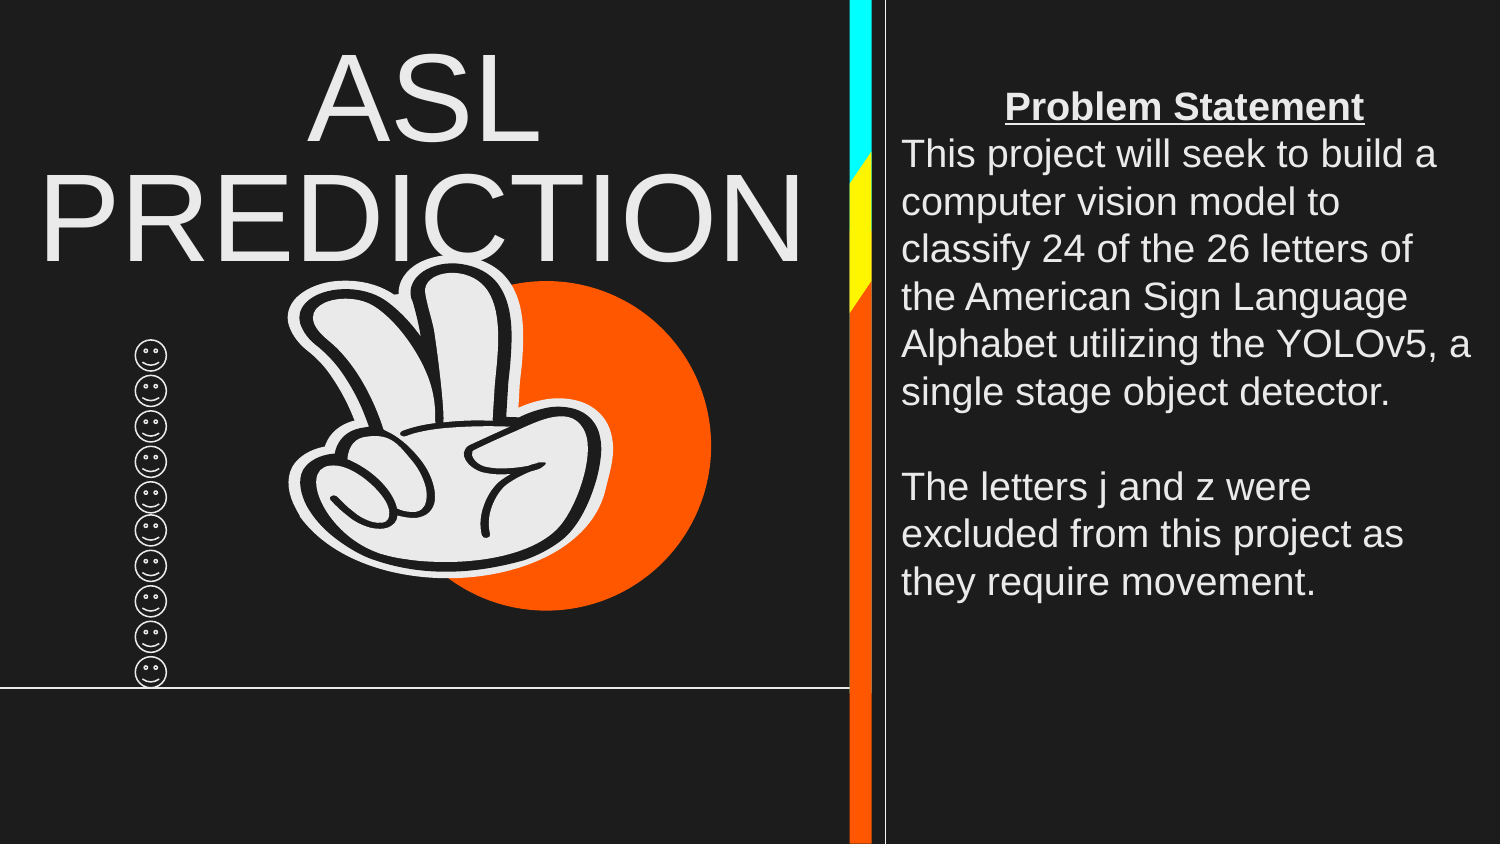

# ASL PREDICTIONS
Problem Statement
This project will seek to build a computer vision model to classify 24 of the 26 letters of the American Sign Language Alphabet utilizing the YOLOv5, a single stage object detector.

The letters j and z were excluded from this project as they require movement.